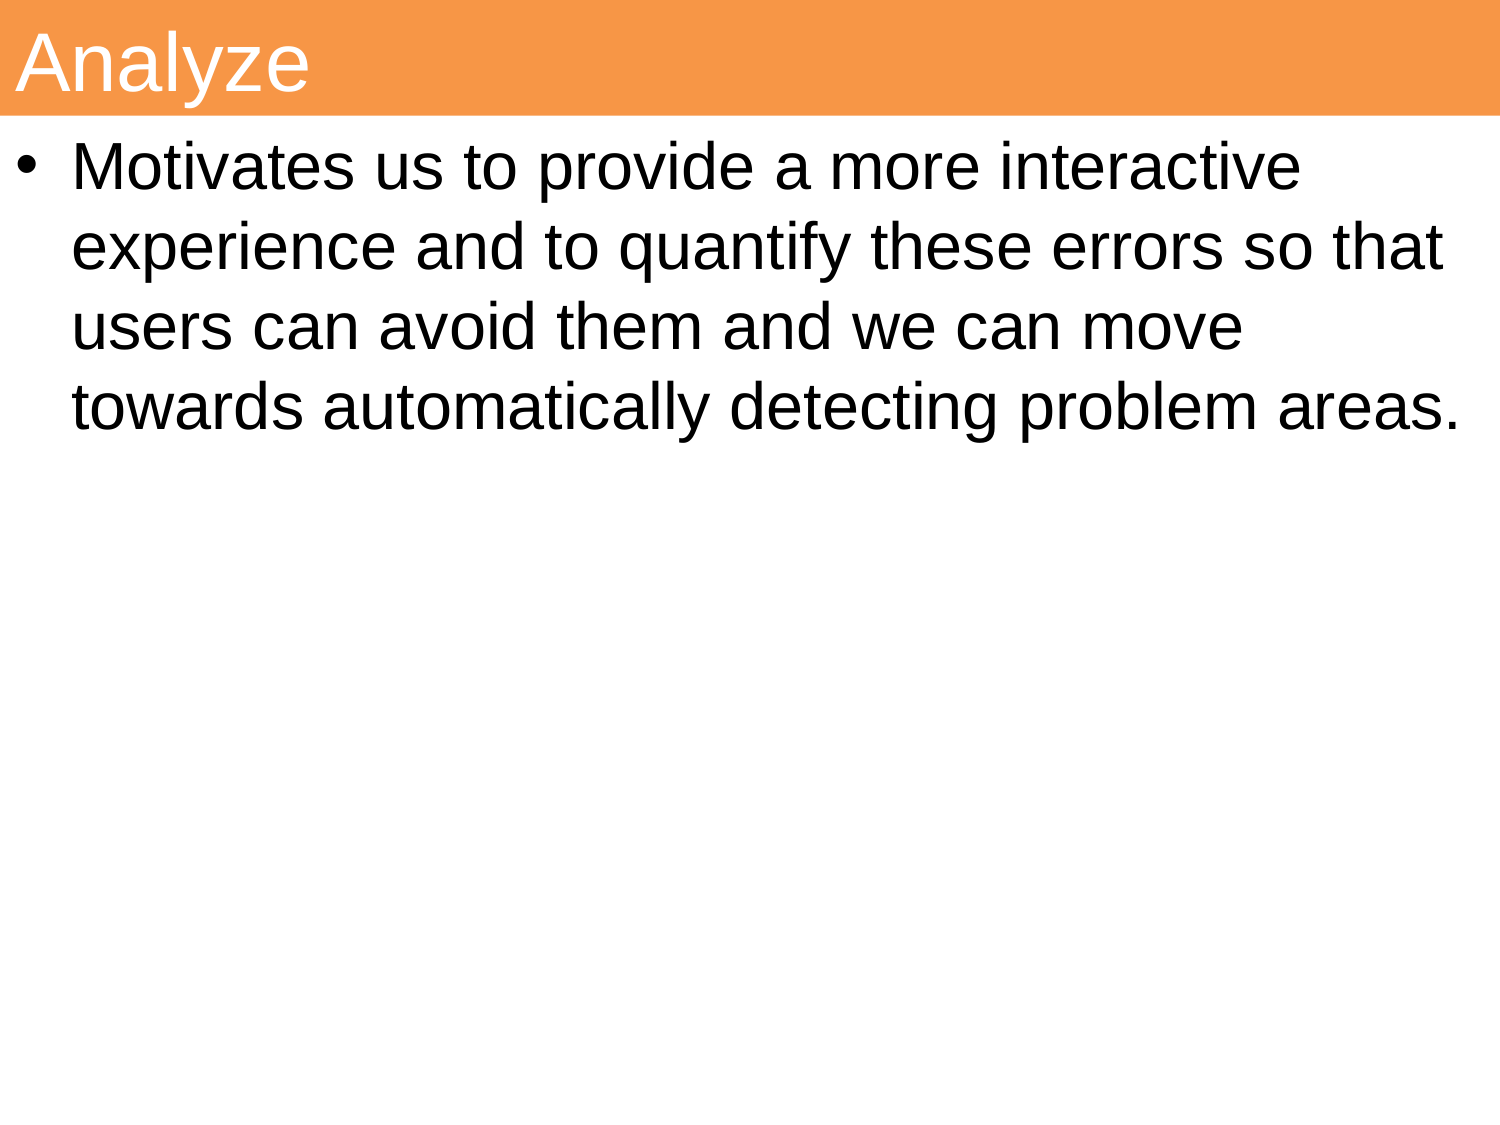

# Analyze
Motivates us to provide a more interactive experience and to quantify these errors so that users can avoid them and we can move towards automatically detecting problem areas.